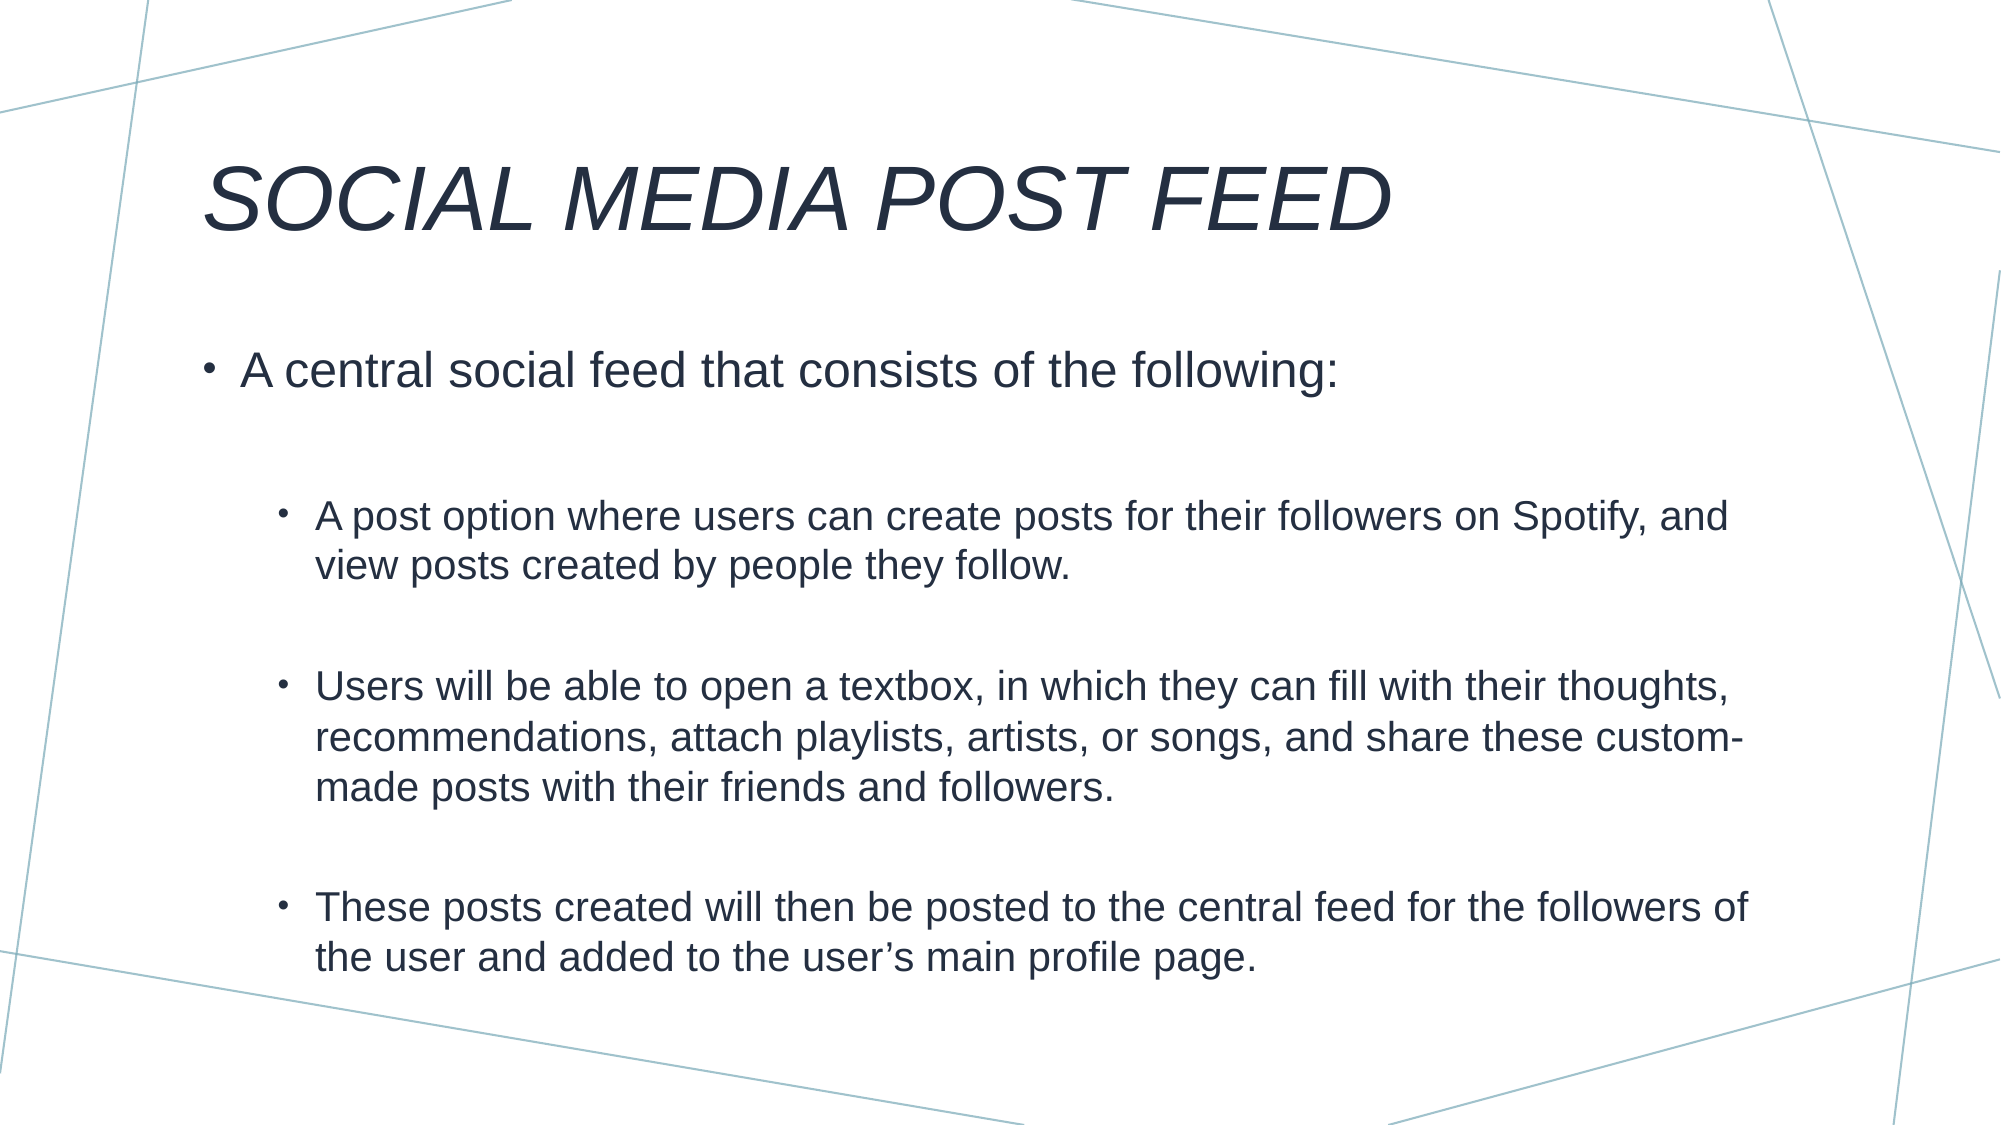

# SOCIAL MEDIA POST FEED
A central social feed that consists of the following:

A post option where users can create posts for their followers on Spotify, and view posts created by people they follow.

Users will be able to open a textbox, in which they can fill with their thoughts, recommendations, attach playlists, artists, or songs, and share these custom-made posts with their friends and followers.

These posts created will then be posted to the central feed for the followers of the user and added to the user’s main profile page.